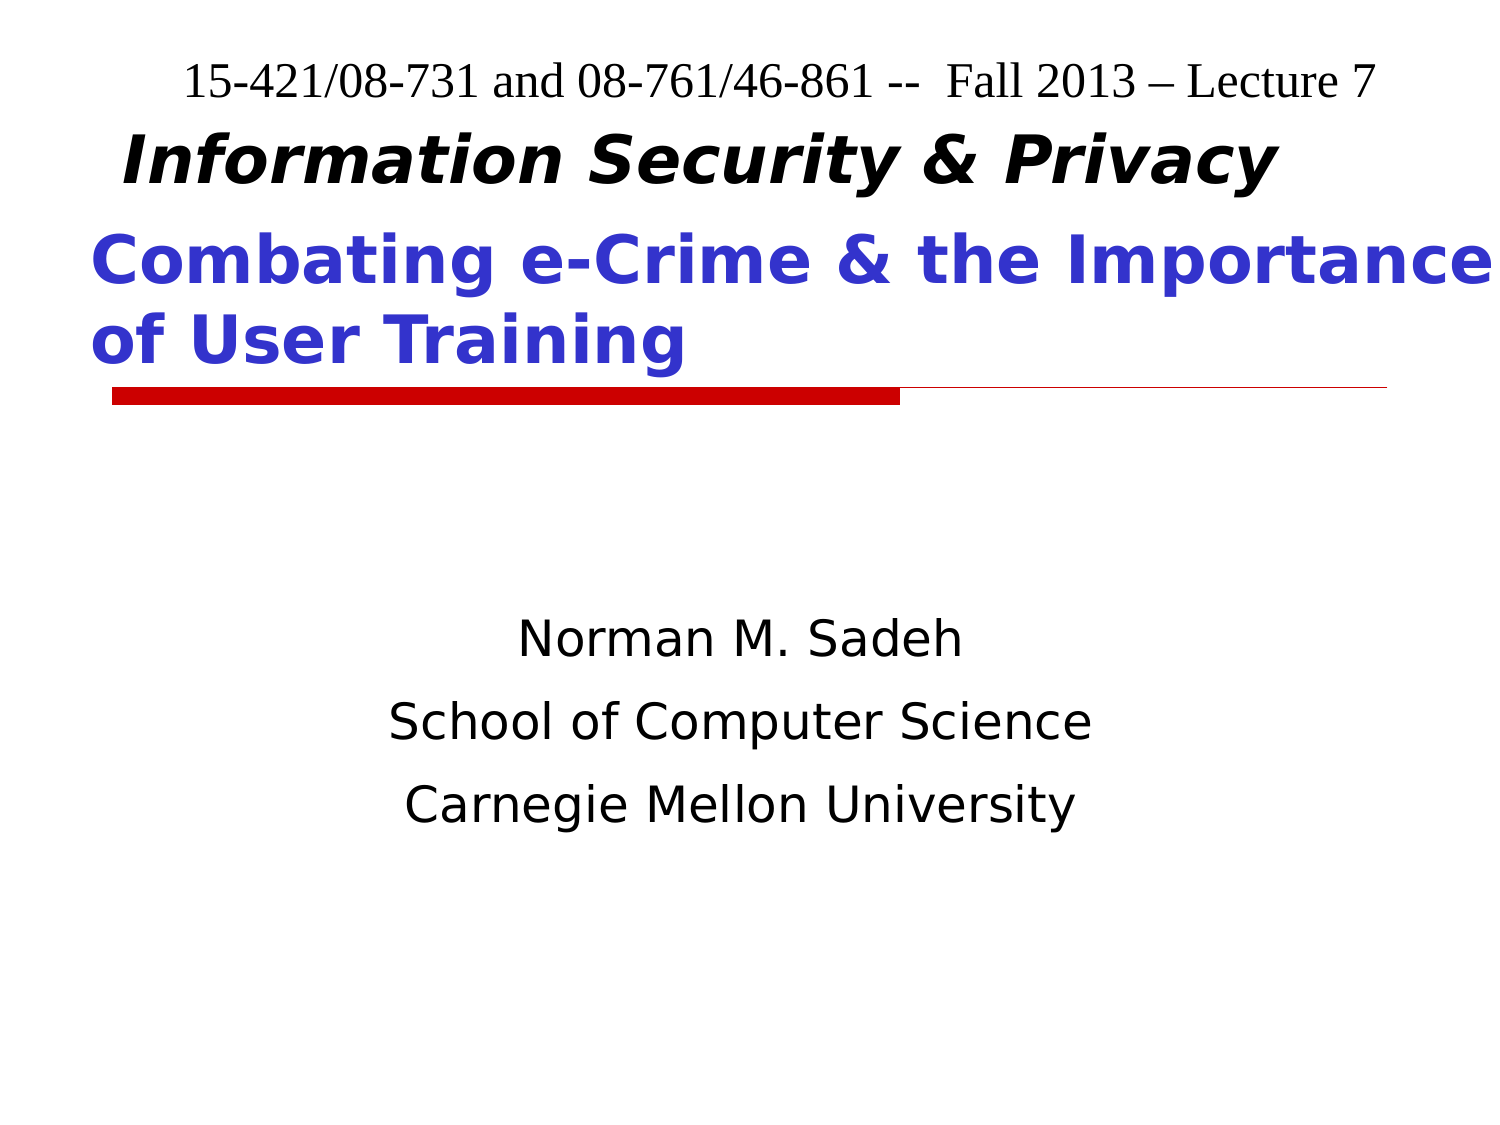

15-421/08-731 and 08-761/46-861 --  Fall 2013 – Lecture 7
 Information Security & Privacy
# Combating e-Crime & the Importance of User Training
Norman M. Sadeh
School of Computer Science
Carnegie Mellon University